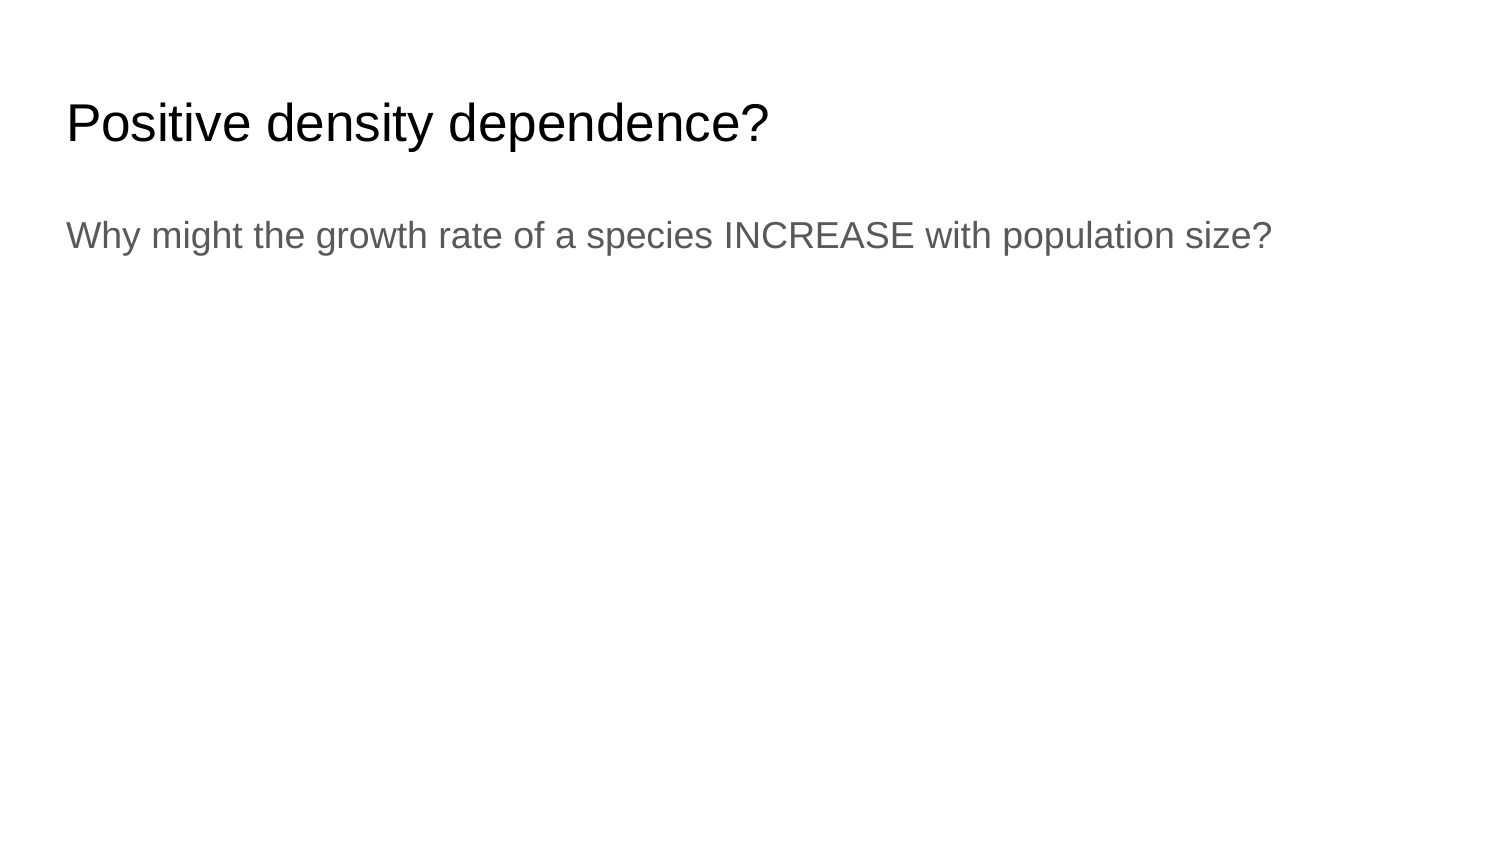

# Positive density dependence?
Why might the growth rate of a species INCREASE with population size?